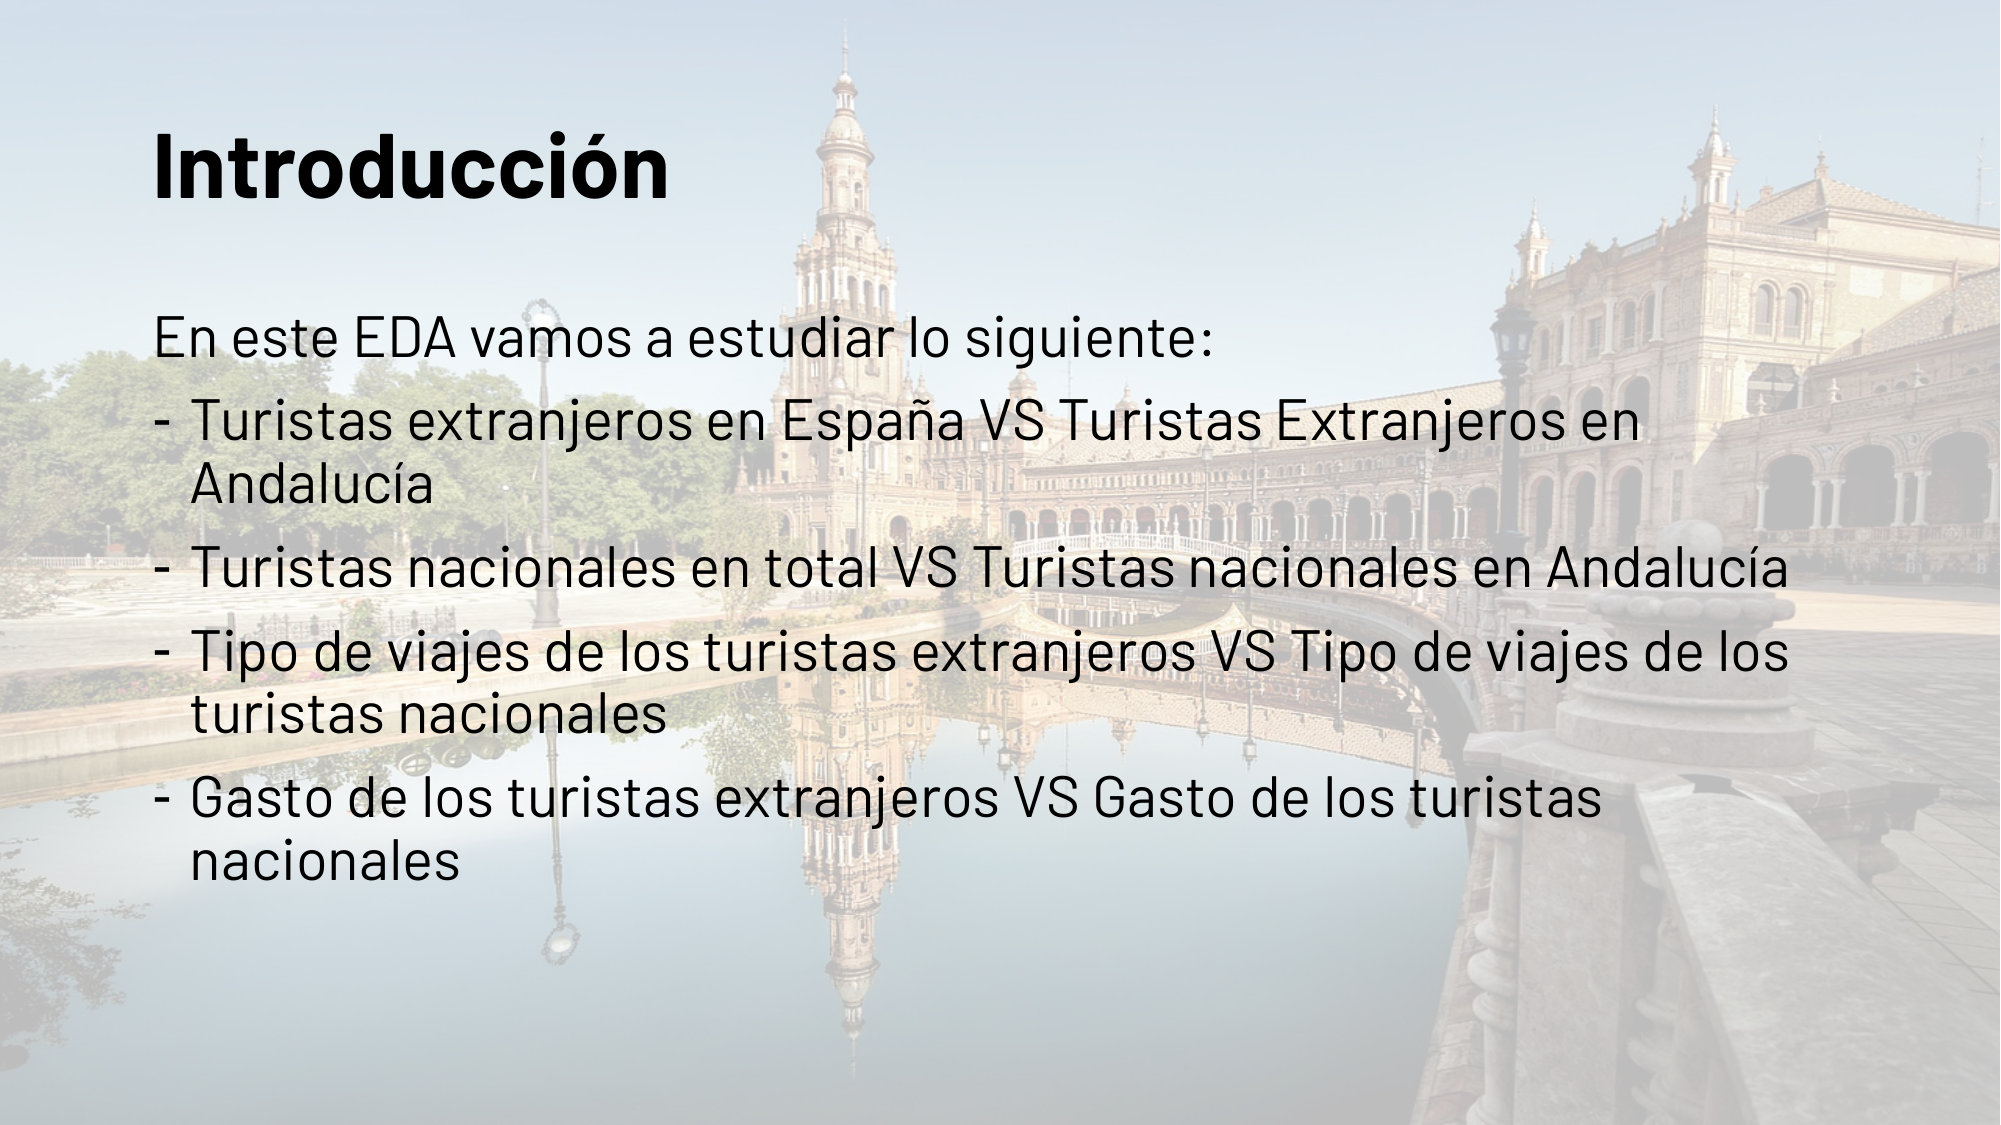

# Introducción
En este EDA vamos a estudiar lo siguiente:
Turistas extranjeros en España VS Turistas Extranjeros en Andalucía
Turistas nacionales en total VS Turistas nacionales en Andalucía
Tipo de viajes de los turistas extranjeros VS Tipo de viajes de los turistas nacionales
Gasto de los turistas extranjeros VS Gasto de los turistas nacionales